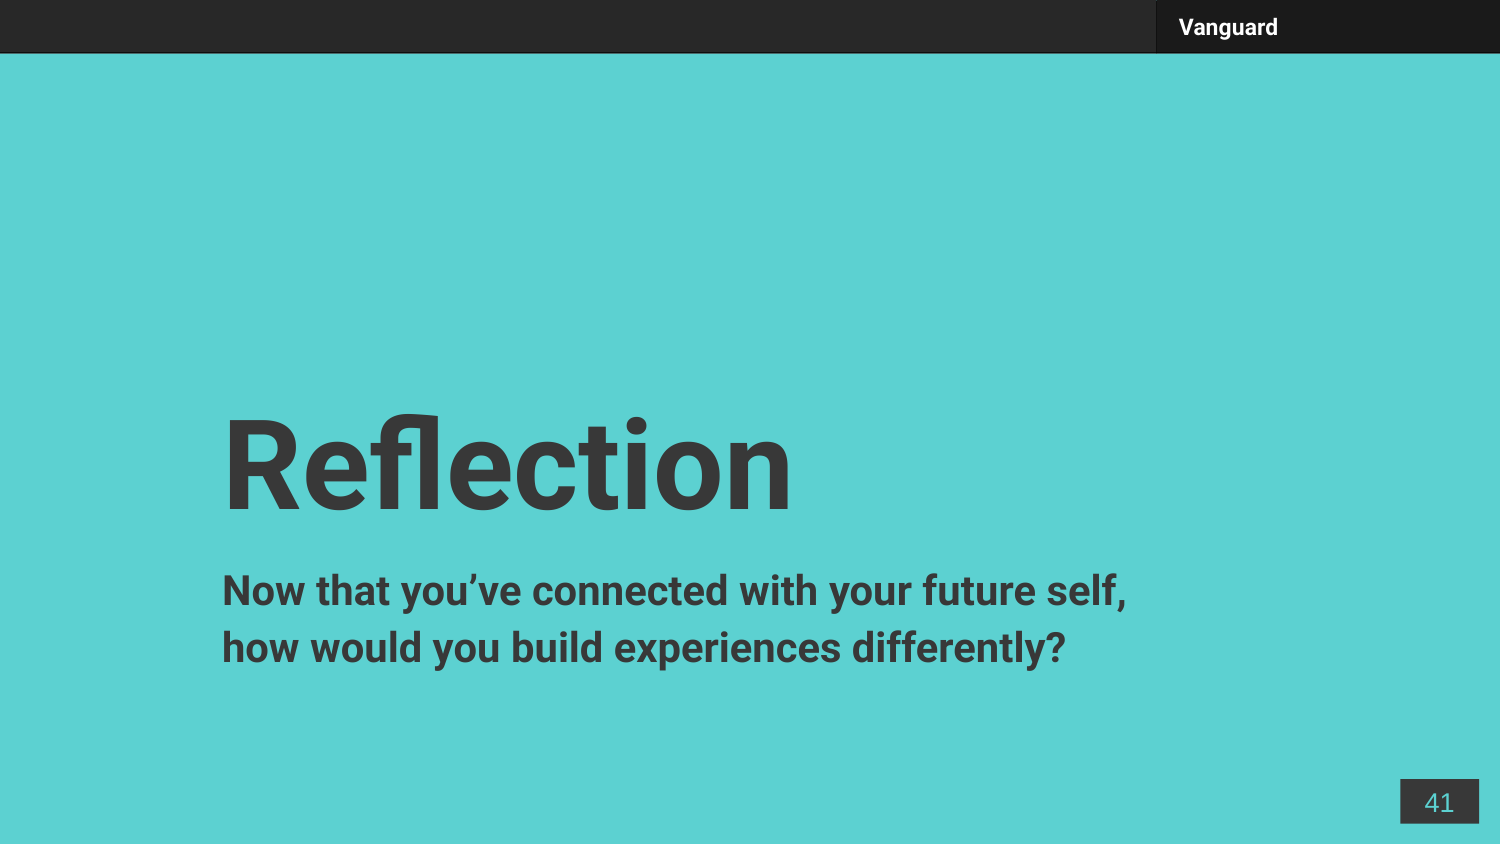

# Reflection
Now that you’ve connected with your future self,
how would you build experiences differently?
41